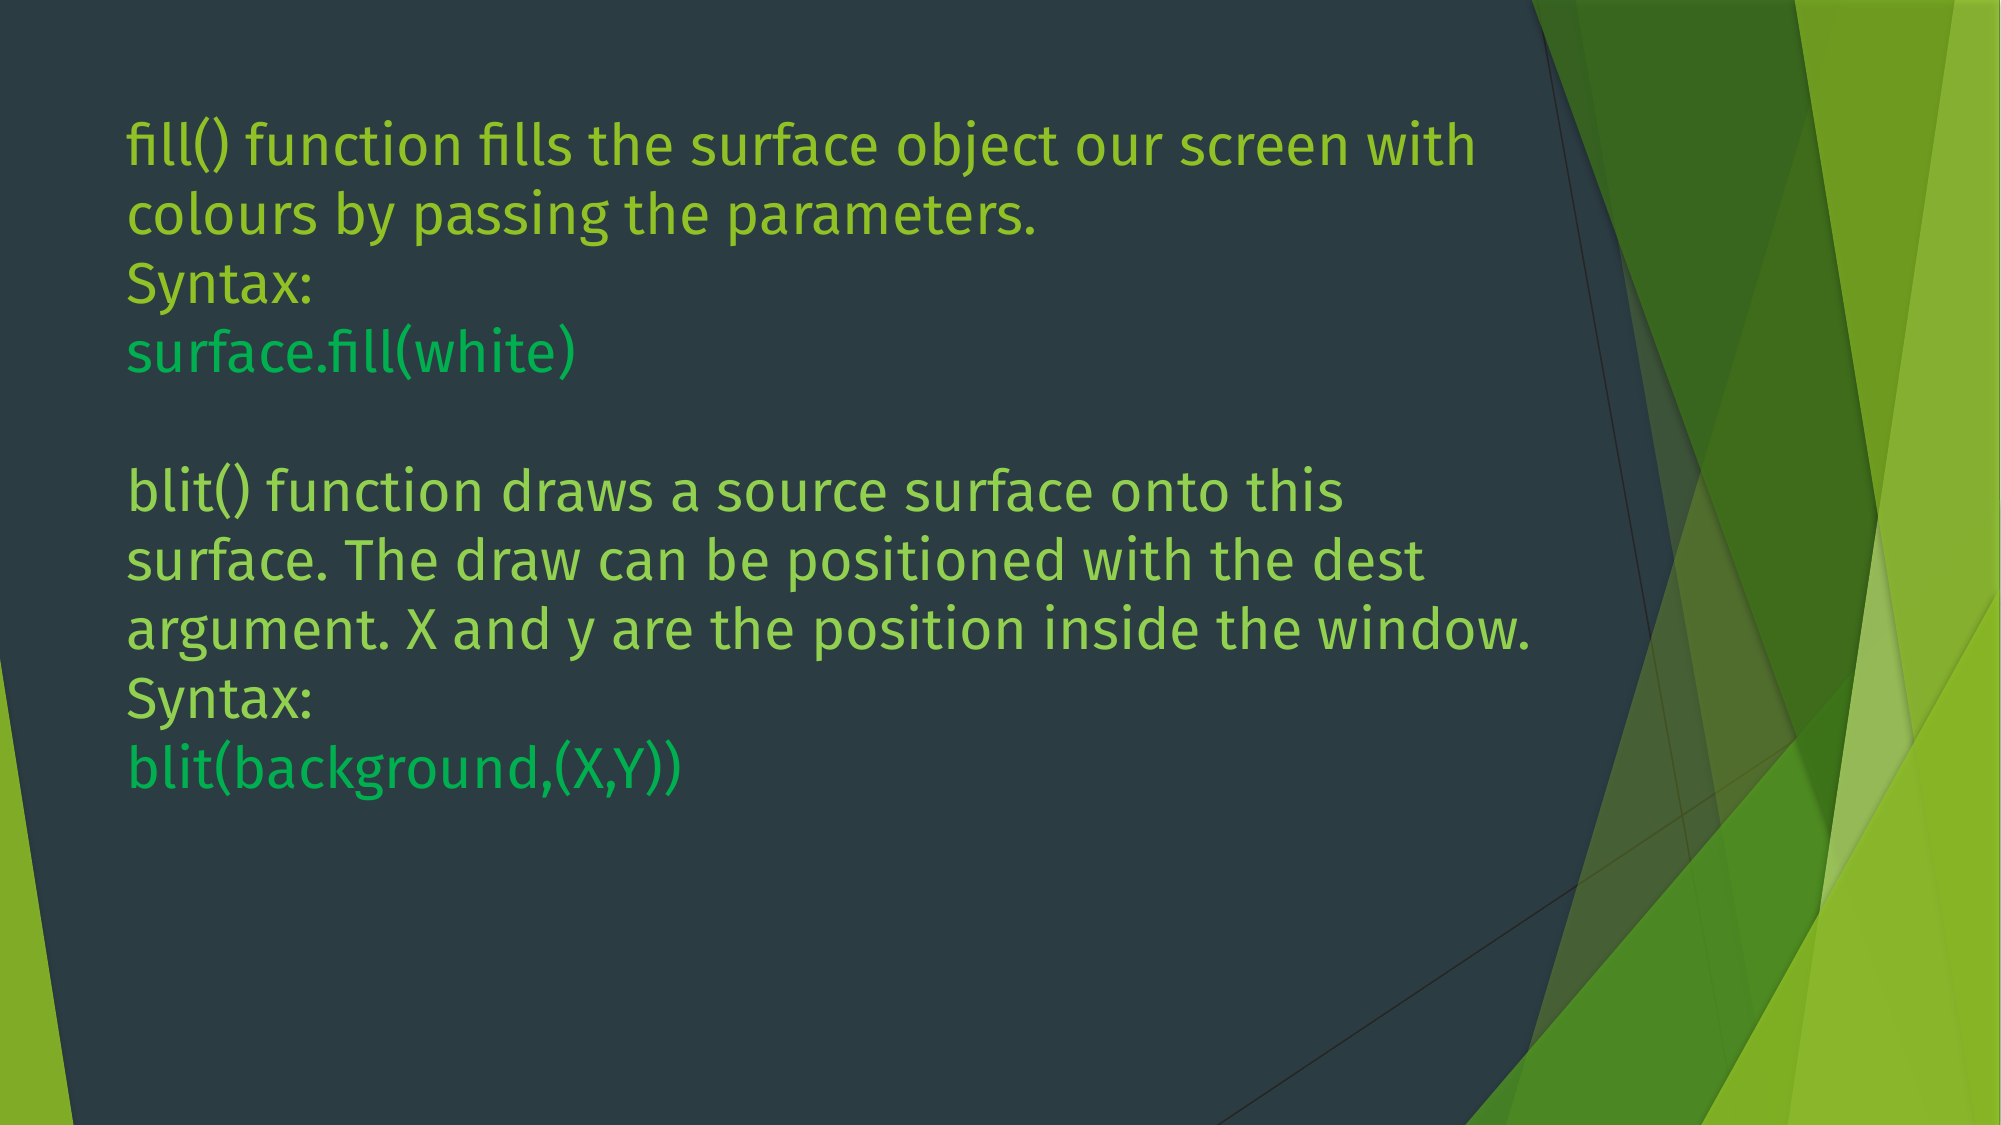

# fill() function fills the surface object our screen with colours by passing the parameters. Syntax: surface.fill(white) blit() function draws a source surface onto this surface. The draw can be positioned with the dest argument. X and y are the position inside the window. Syntax: blit(background,(X,Y))